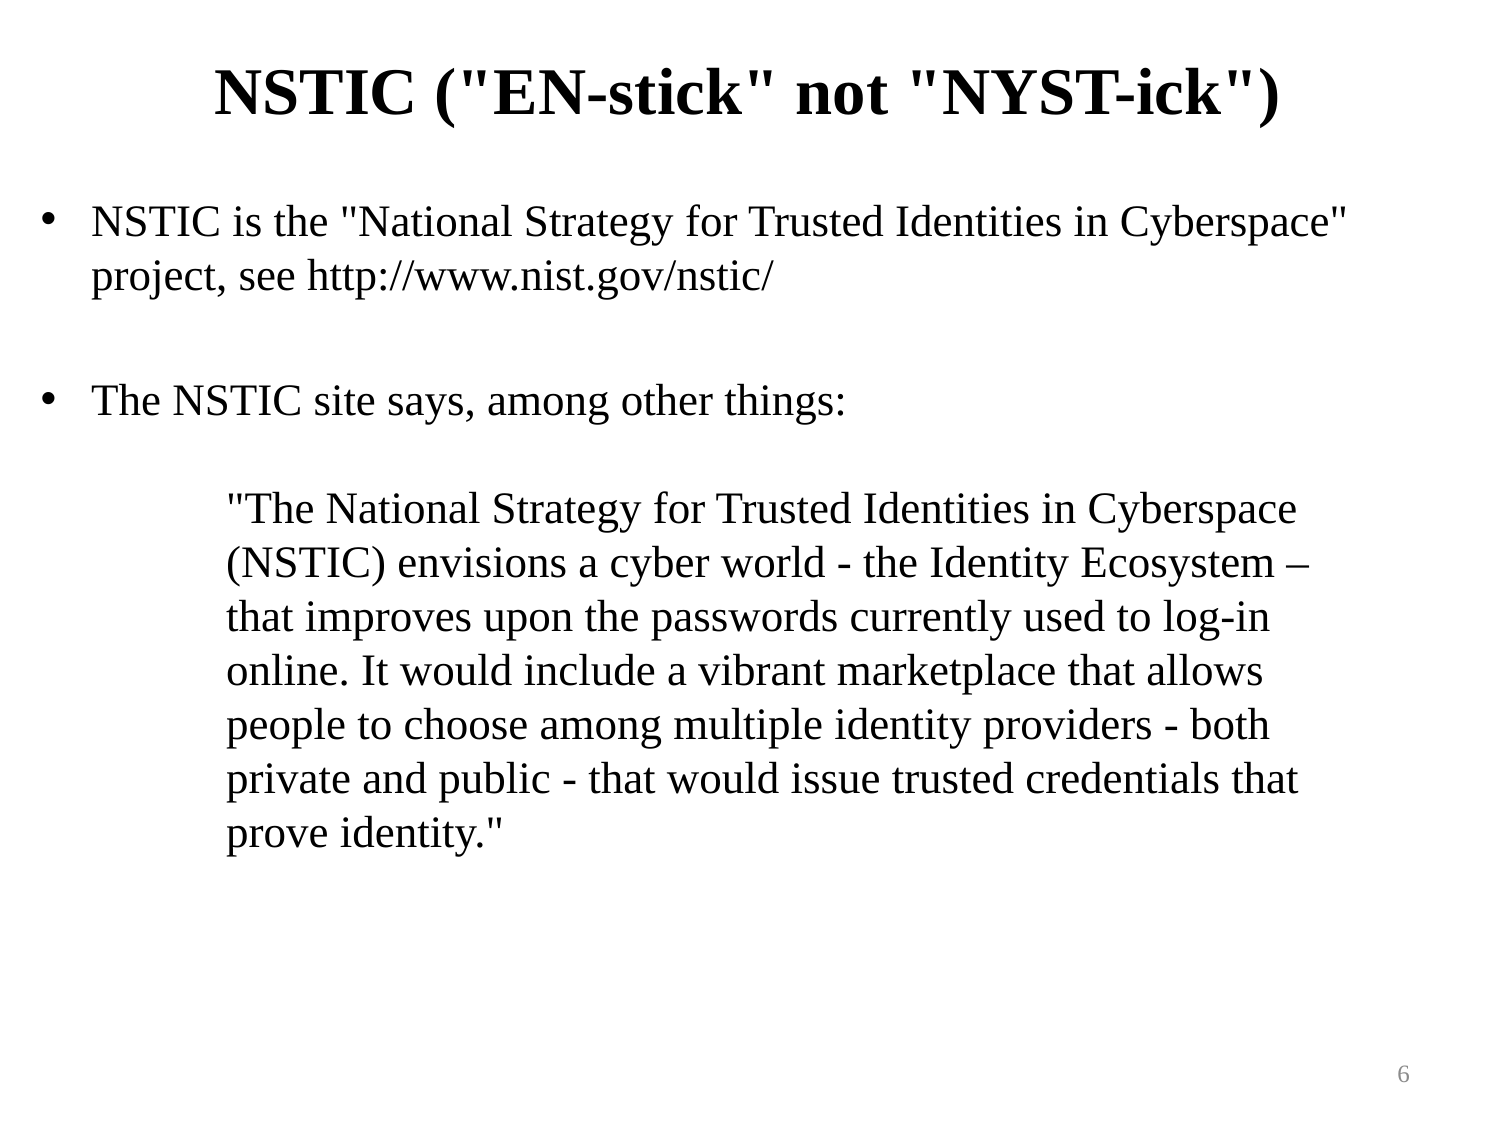

# NSTIC ("EN-stick" not "NYST-ick")
NSTIC is the "National Strategy for Trusted Identities in Cyberspace" project, see http://www.nist.gov/nstic/

The NSTIC site says, among other things:
		"The National Strategy for Trusted Identities in Cyberspace
		(NSTIC) envisions a cyber world - the Identity Ecosystem –
		that improves upon the passwords currently used to log-in
		online. It would include a vibrant marketplace that allows
		people to choose among multiple identity providers - both
		private and public - that would issue trusted credentials that
		prove identity."

6